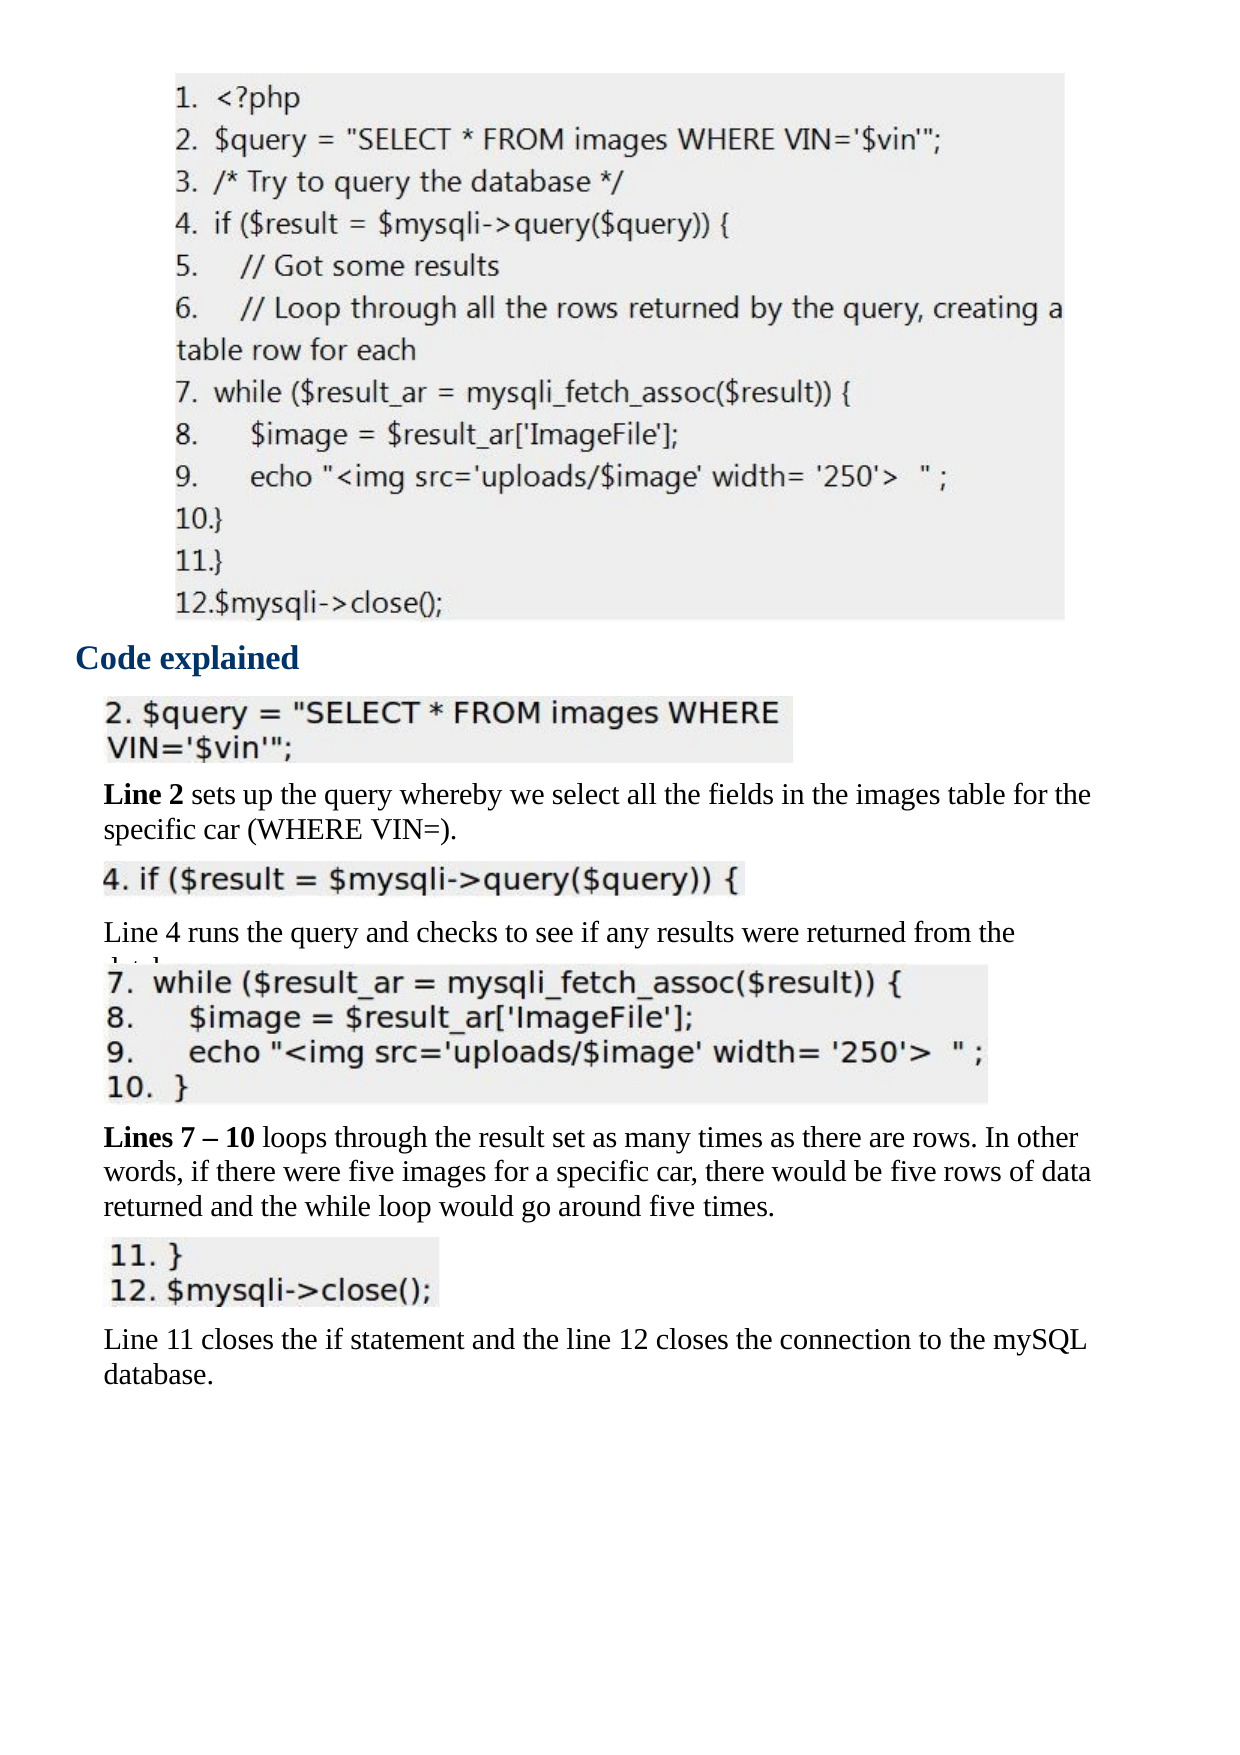

Code explained

Line 2 sets up the query whereby we select all the fields in the images table for the  specific car (WHERE VIN=).

Line 4 runs the query and checks to see if any results were returned from the database.

Lines 7 – 10 loops through the result set as many times as there are rows. In other  words, if there were five images for a specific car, there would be five rows of data  returned and the while loop would go around five times.

Line 11 closes the if statement and the line 12 closes the connection to the mySQL  database.